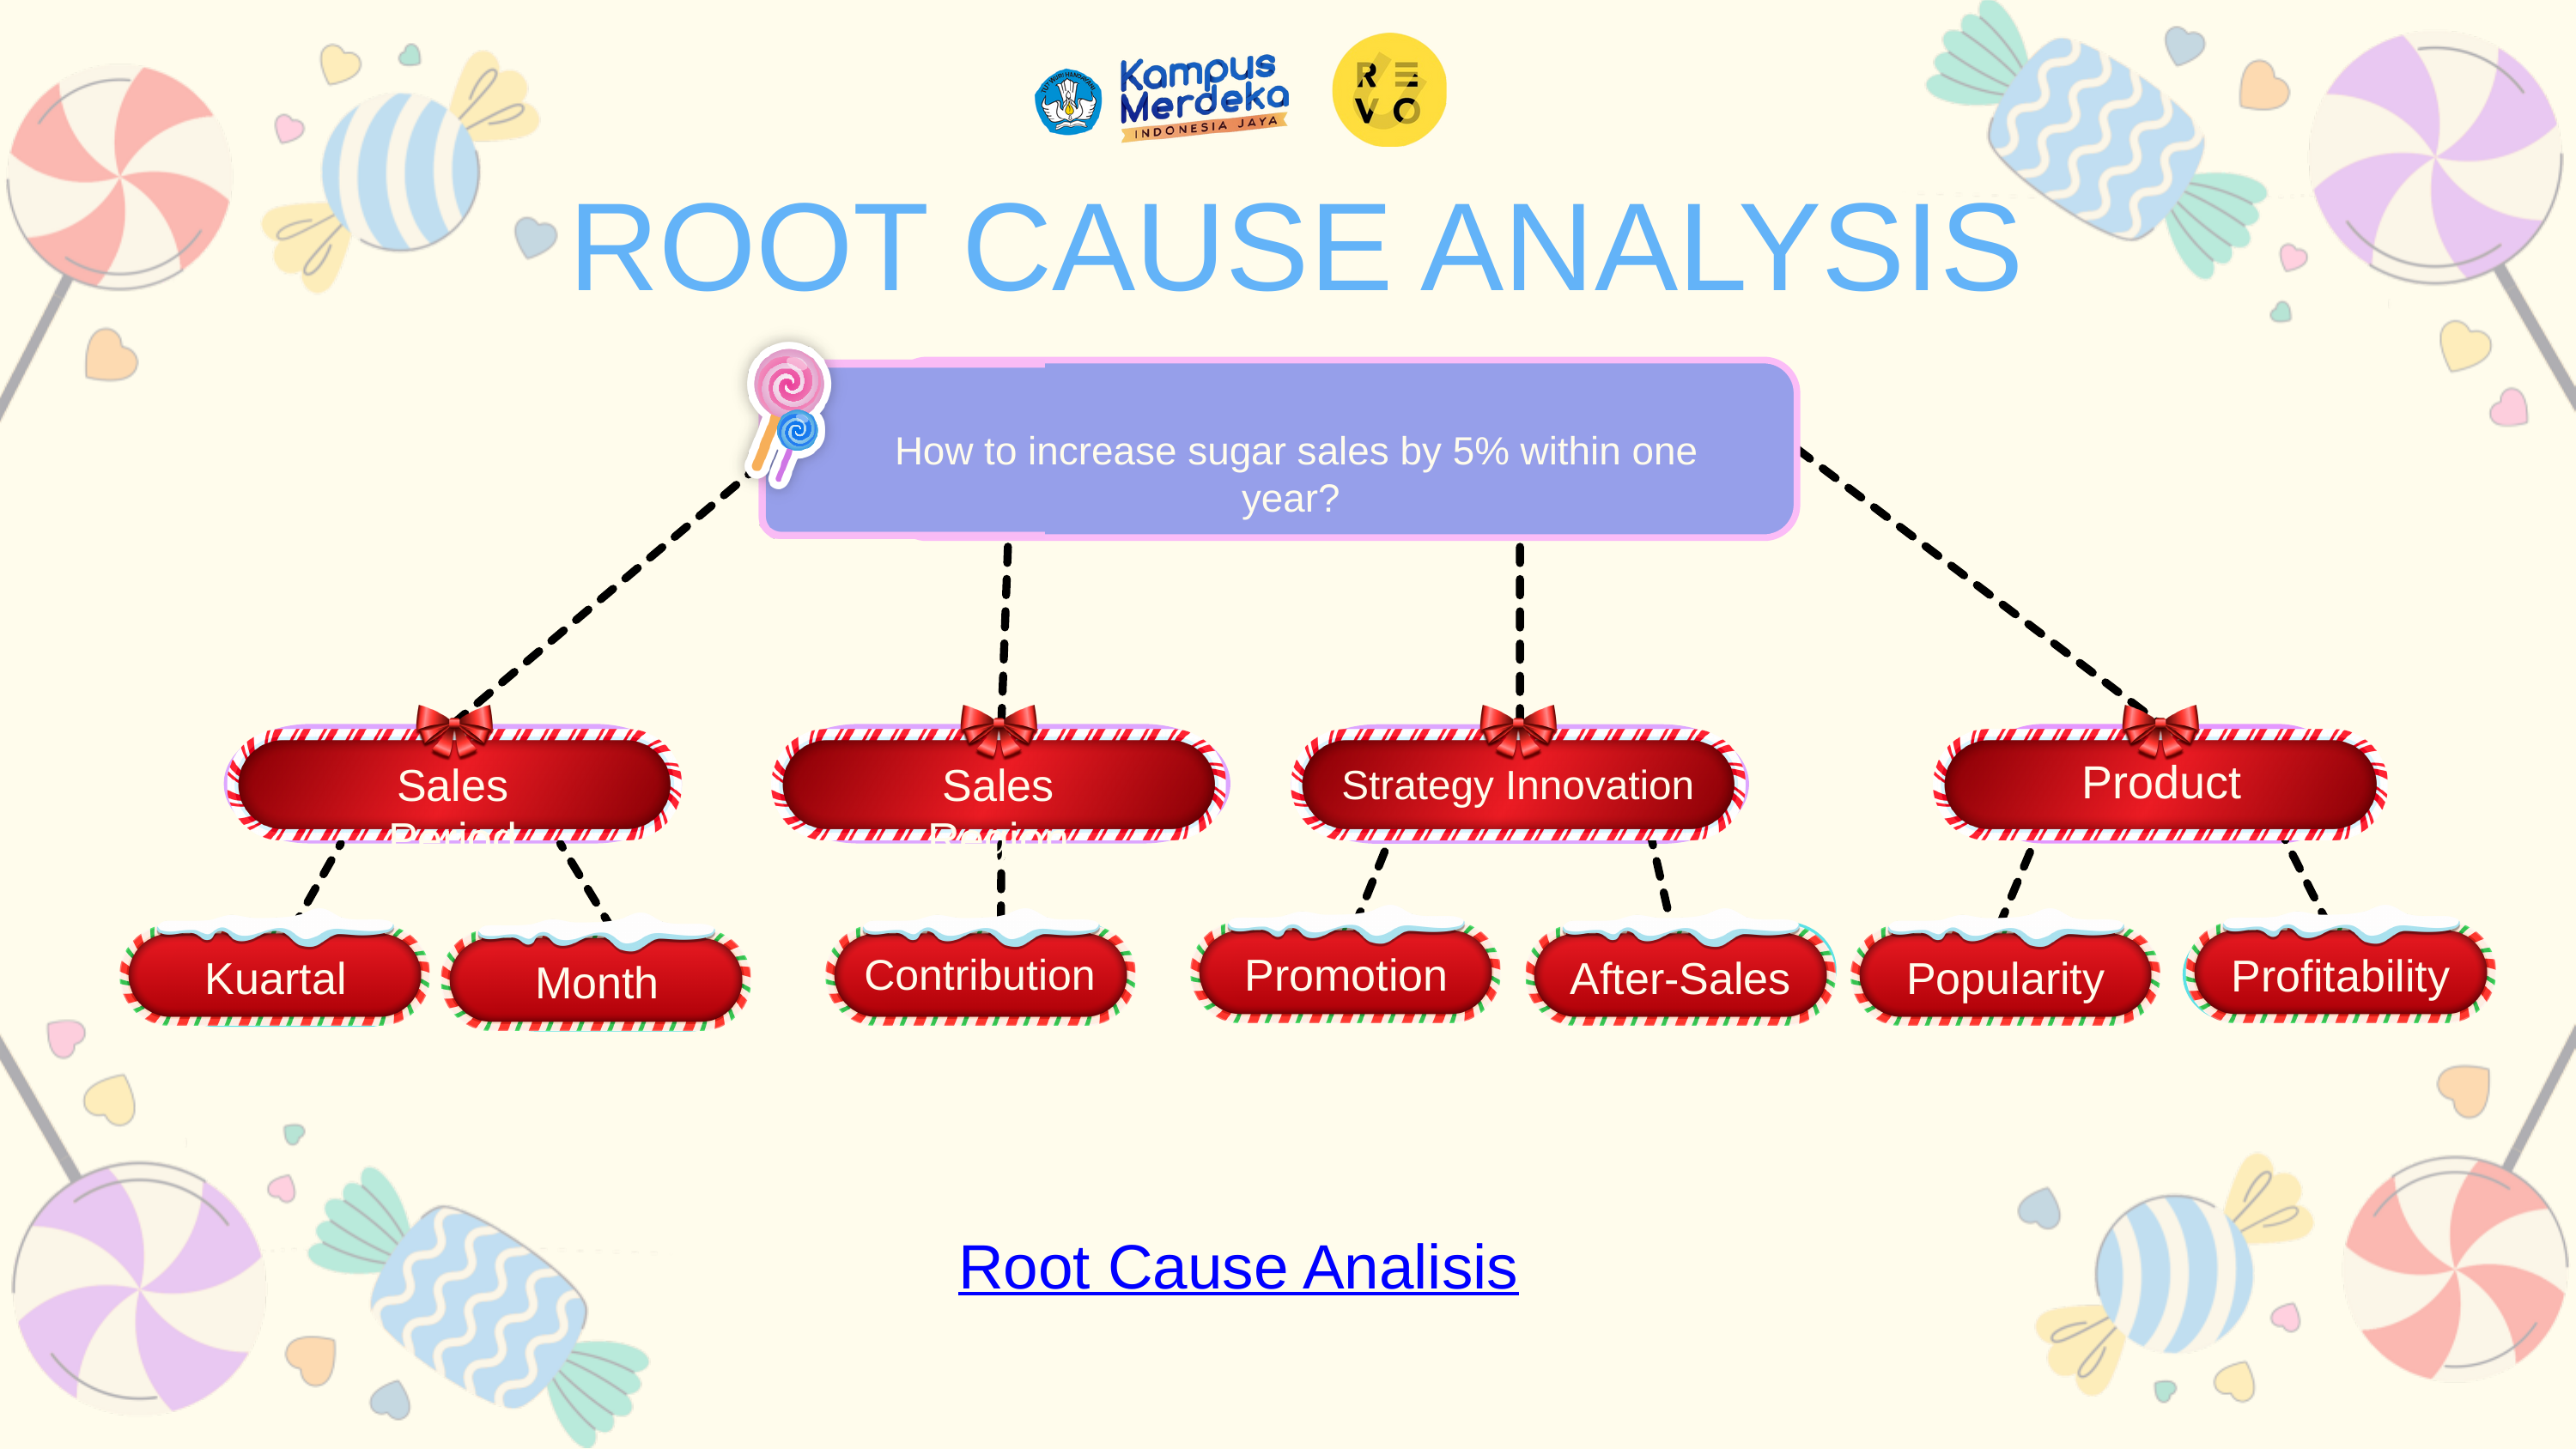

ROOT CAUSE ANALYSIS

How to increase sugar sales by 5% within one year?

Product

Sales Region

Product
Sales Period
Sales Region
Strategy Innovation

After-Sales

Promotion

Popularity

Profitability

Kuartal

Month

Kuartal
Promotion
Profitability
Contribution
Kuartal
After-Sales
Popularity
Month
Root Cause Analisis